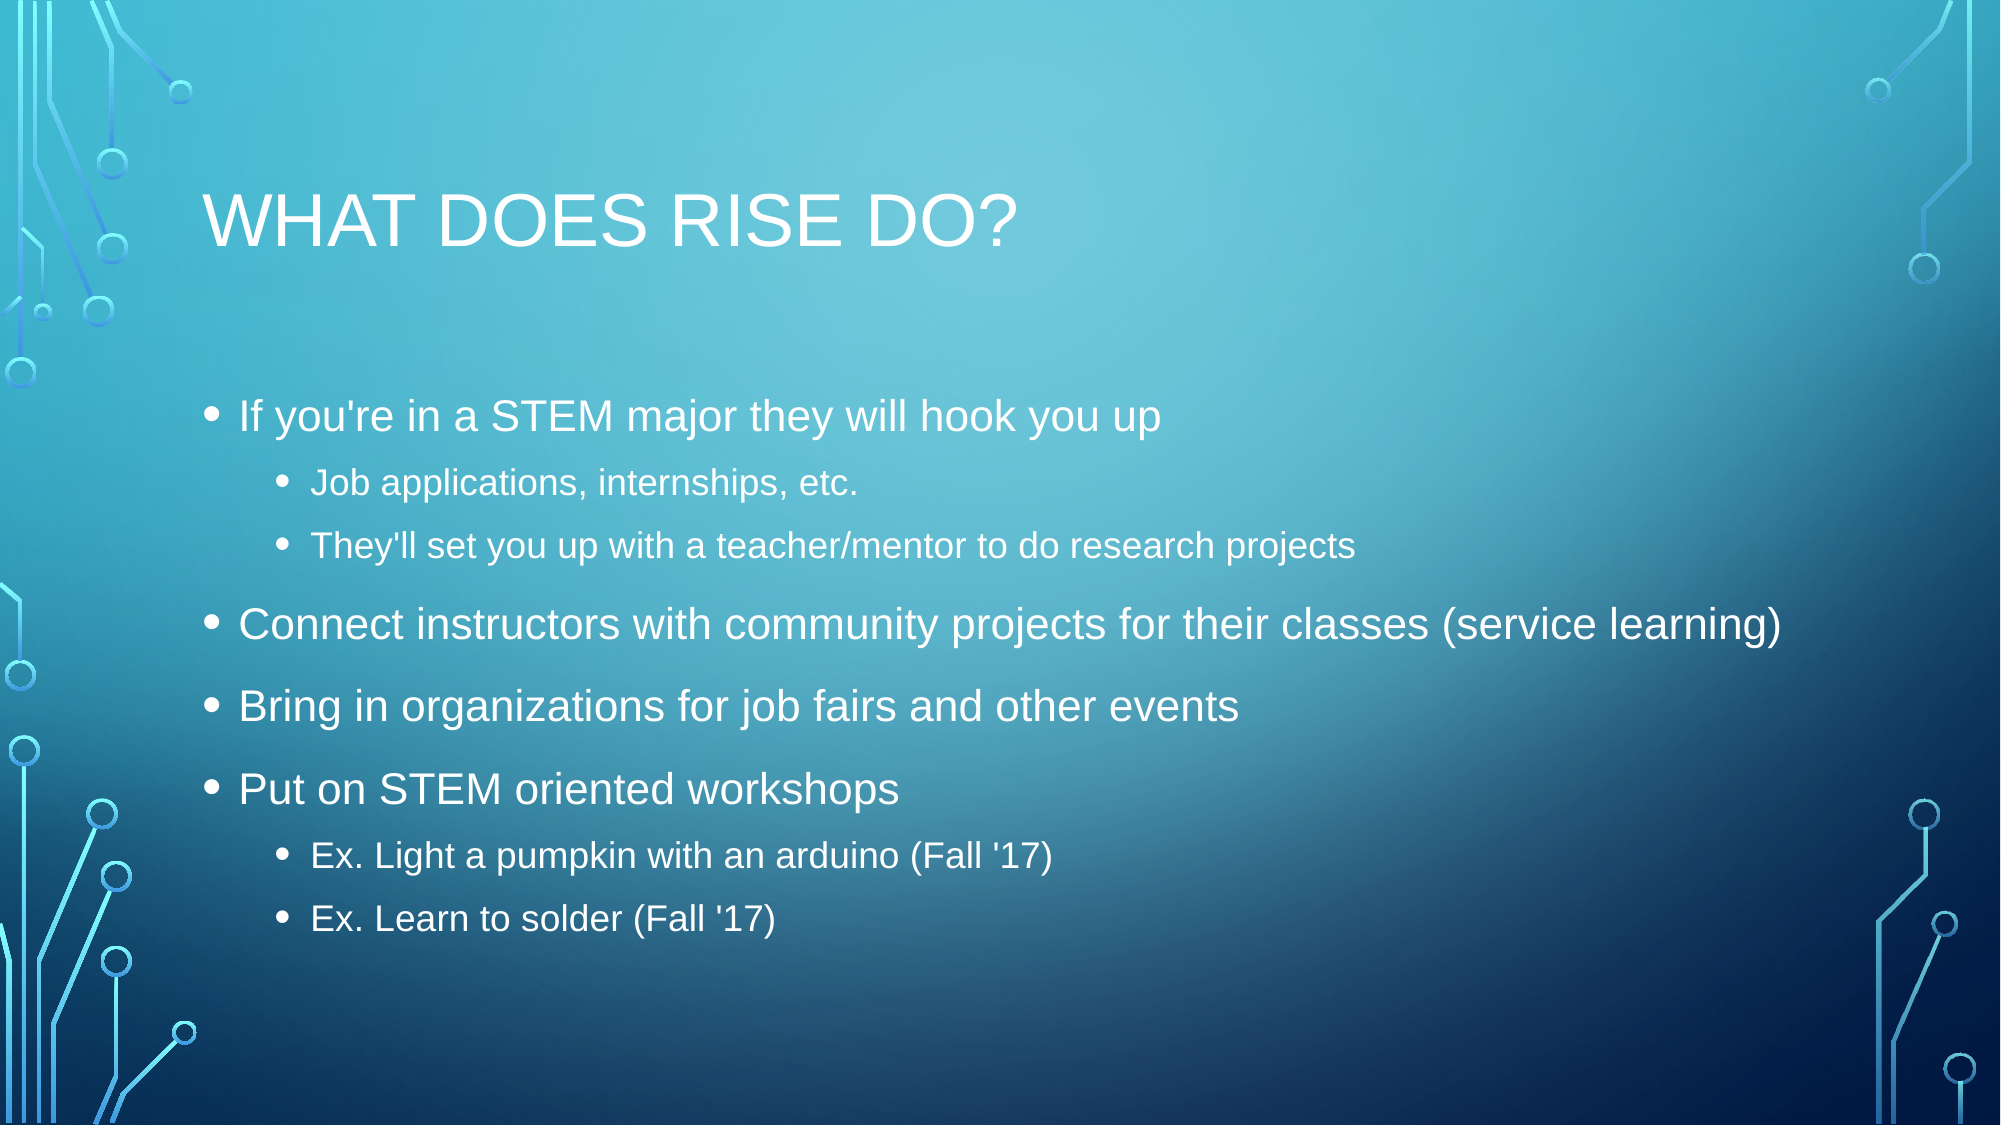

# What does RISE do?
If you're in a STEM major they will hook you up
Job applications, internships, etc.
They'll set you up with a teacher/mentor to do research projects
Connect instructors with community projects for their classes (service learning)
Bring in organizations for job fairs and other events
Put on STEM oriented workshops
Ex. Light a pumpkin with an arduino (Fall '17)
Ex. Learn to solder (Fall '17)